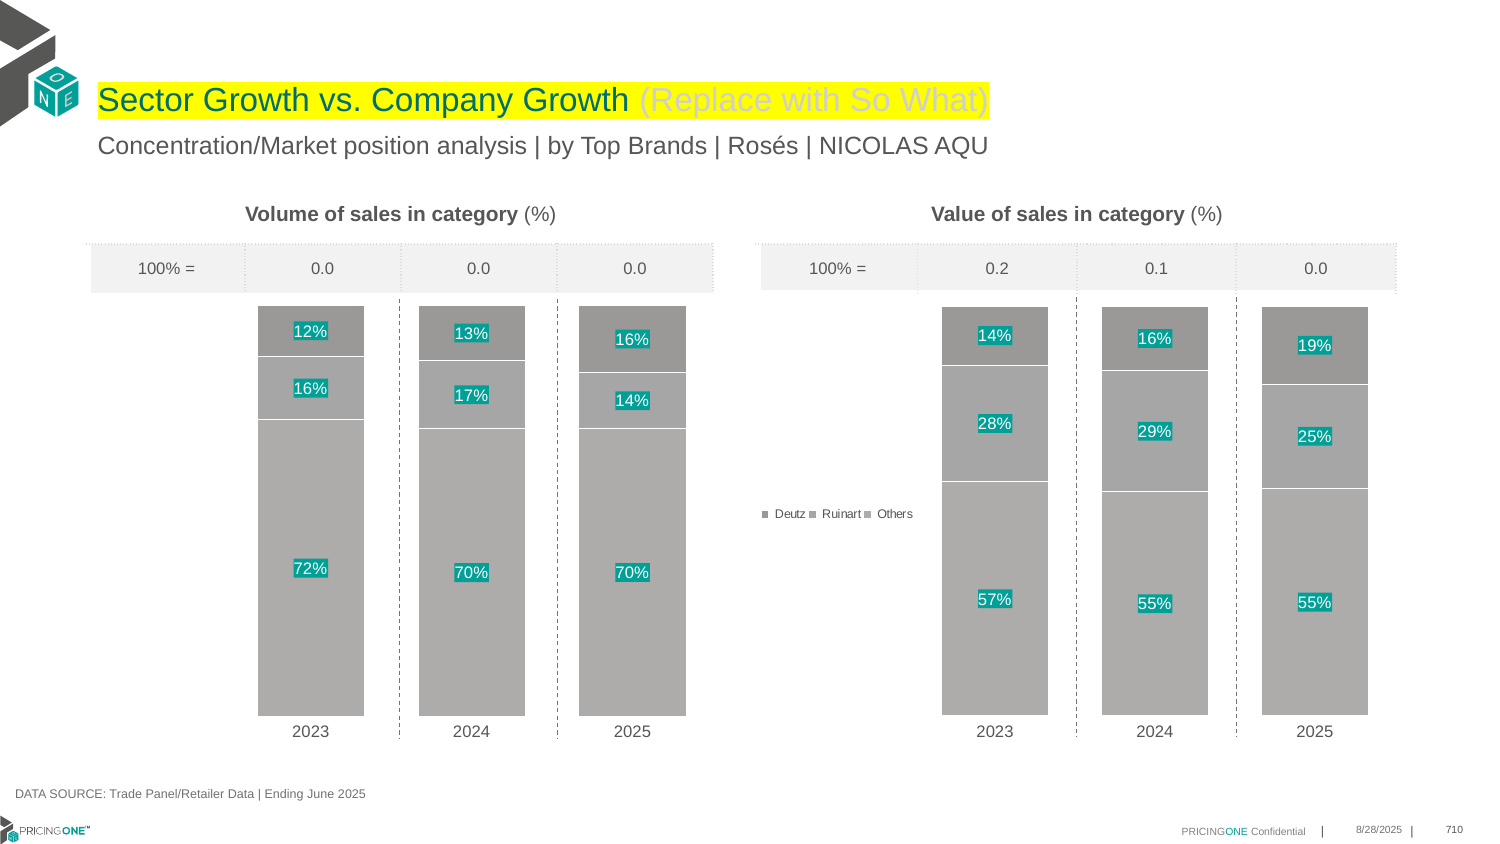

# Sector Growth vs. Company Growth (Replace with So What)
Concentration/Market position analysis | by Top Brands | Rosés | NICOLAS AQU
| Volume of sales in category (%) |  |  |  |
| --- | --- | --- | --- |
| 100% = | 0.0 | 0.0 | 0.0 |
| Value of sales in category (%) |  |  |  |
| --- | --- | --- | --- |
| 100% = | 0.2 | 0.1 | 0.0 |

### Chart

| Category | Others | Ruinart | Deutz |
|---|---|---|---|
| 2023 | 0.7212543554006969 | 0.15505226480836237 | 0.12369337979094076 |
| 2024 | 0.6991951710261569 | 0.1664989939637827 | 0.13430583501006035 |
| 2025 | 0.6995768688293371 | 0.1368124118476728 | 0.16361071932299012 |

### Chart

| Category | Others | Ruinart | Deutz |
|---|---|---|---|
| 2023 | 0.57097317728494 | 0.28482951994951633 | 0.14419730276554357 |
| 2024 | 0.5471309842111747 | 0.2948865653689252 | 0.15798245041990014 |
| 2025 | 0.5547196202263384 | 0.2543551053278515 | 0.1909252744458102 |
DATA SOURCE: Trade Panel/Retailer Data | Ending June 2025

8/28/2025
710